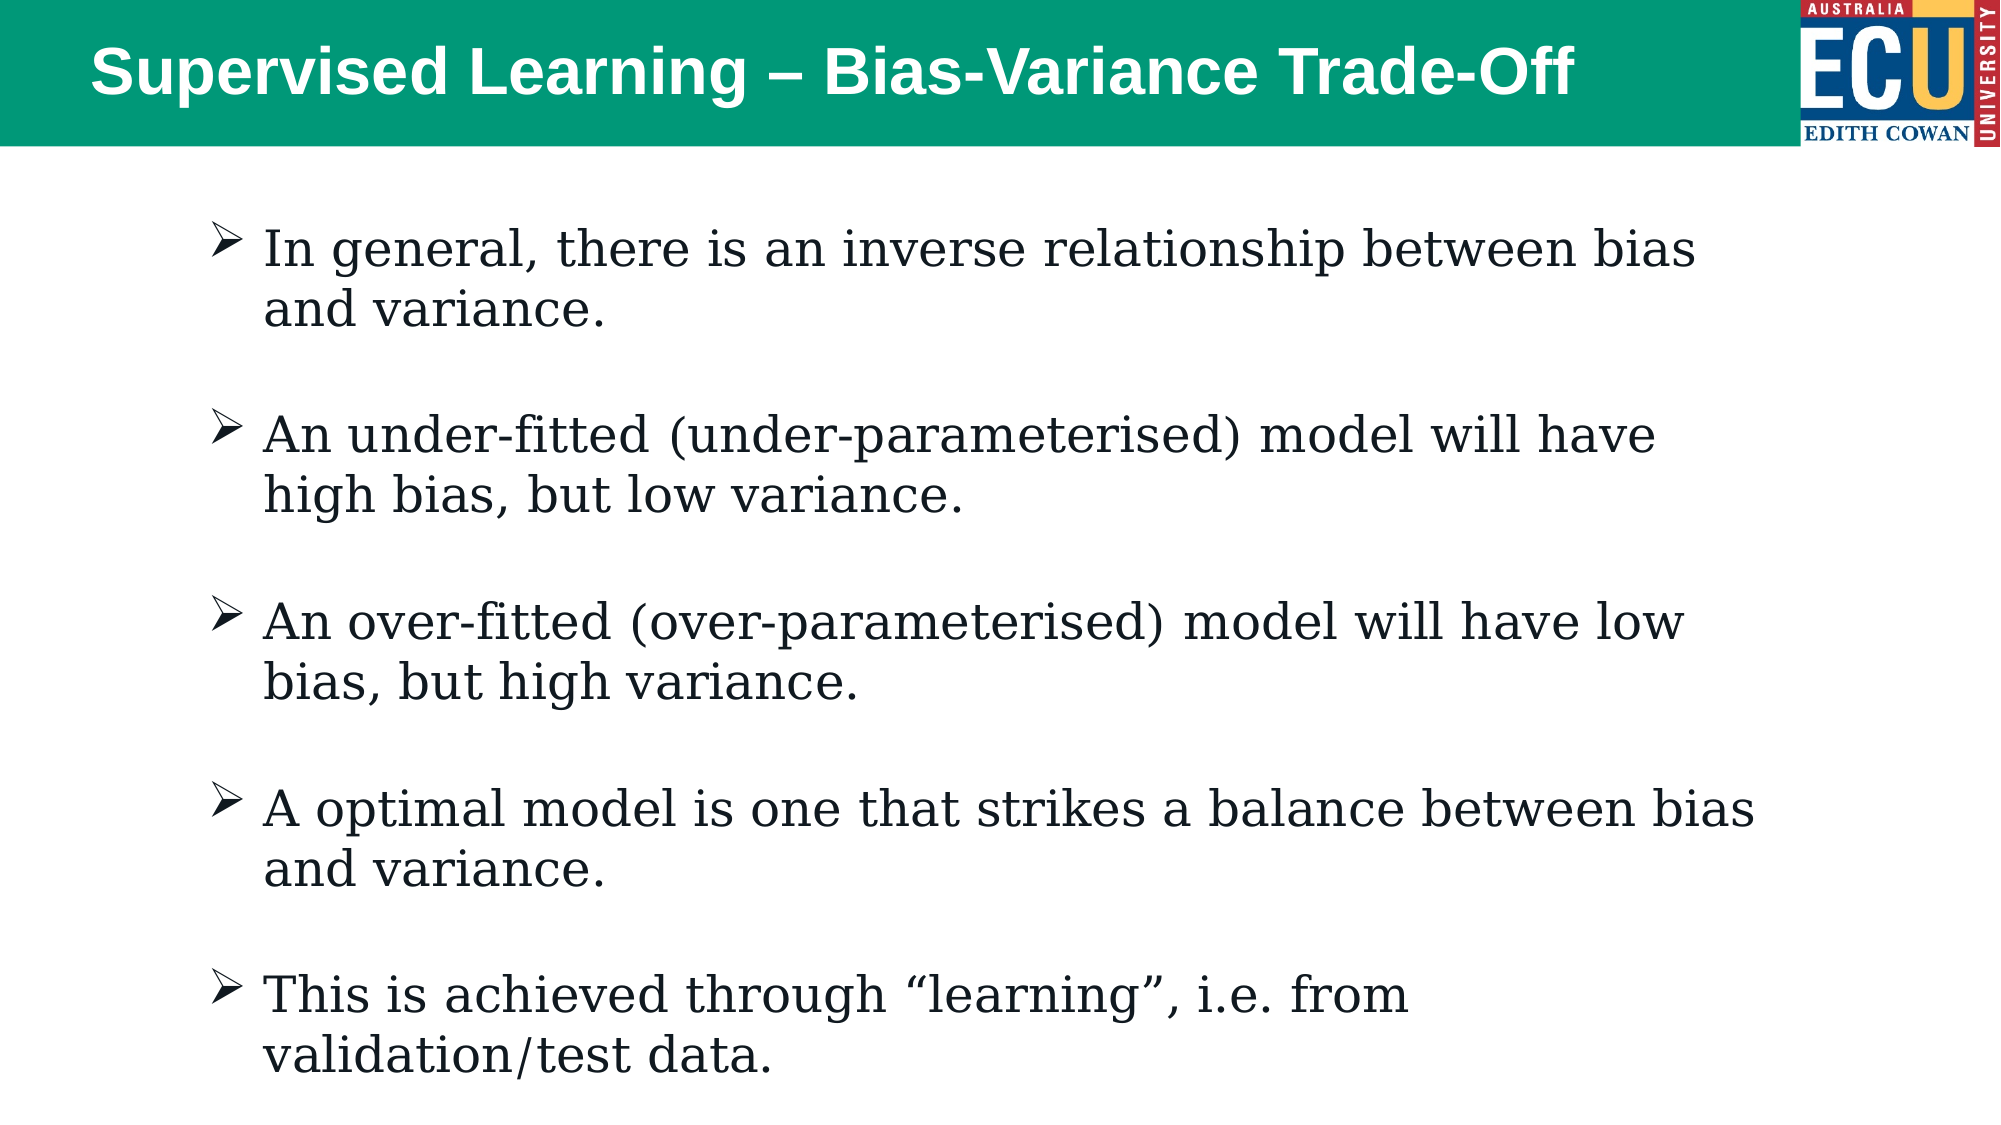

# Supervised Learning – Bias-Variance Trade-Off
In general, there is an inverse relationship between bias and variance.

An under-fitted (under-parameterised) model will have high bias, but low variance.

An over-fitted (over-parameterised) model will have low bias, but high variance.

A optimal model is one that strikes a balance between bias and variance.

This is achieved through “learning”, i.e. from validation/test data.